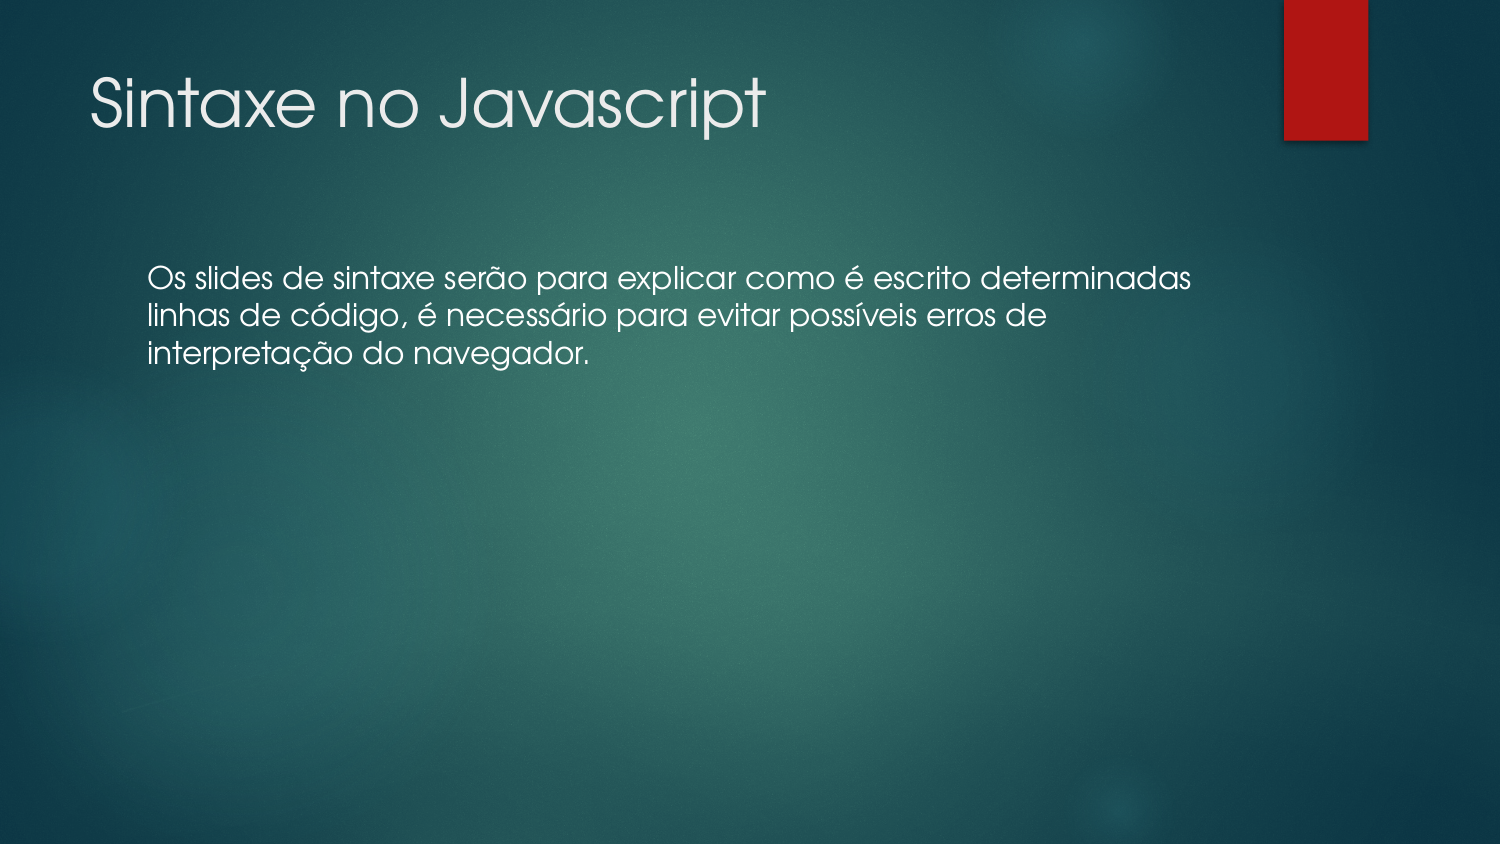

# Sintaxe no Javascript
Os slides de sintaxe serão para explicar como é escrito determinadas linhas de código, é necessário para evitar possíveis erros de interpretação do navegador.